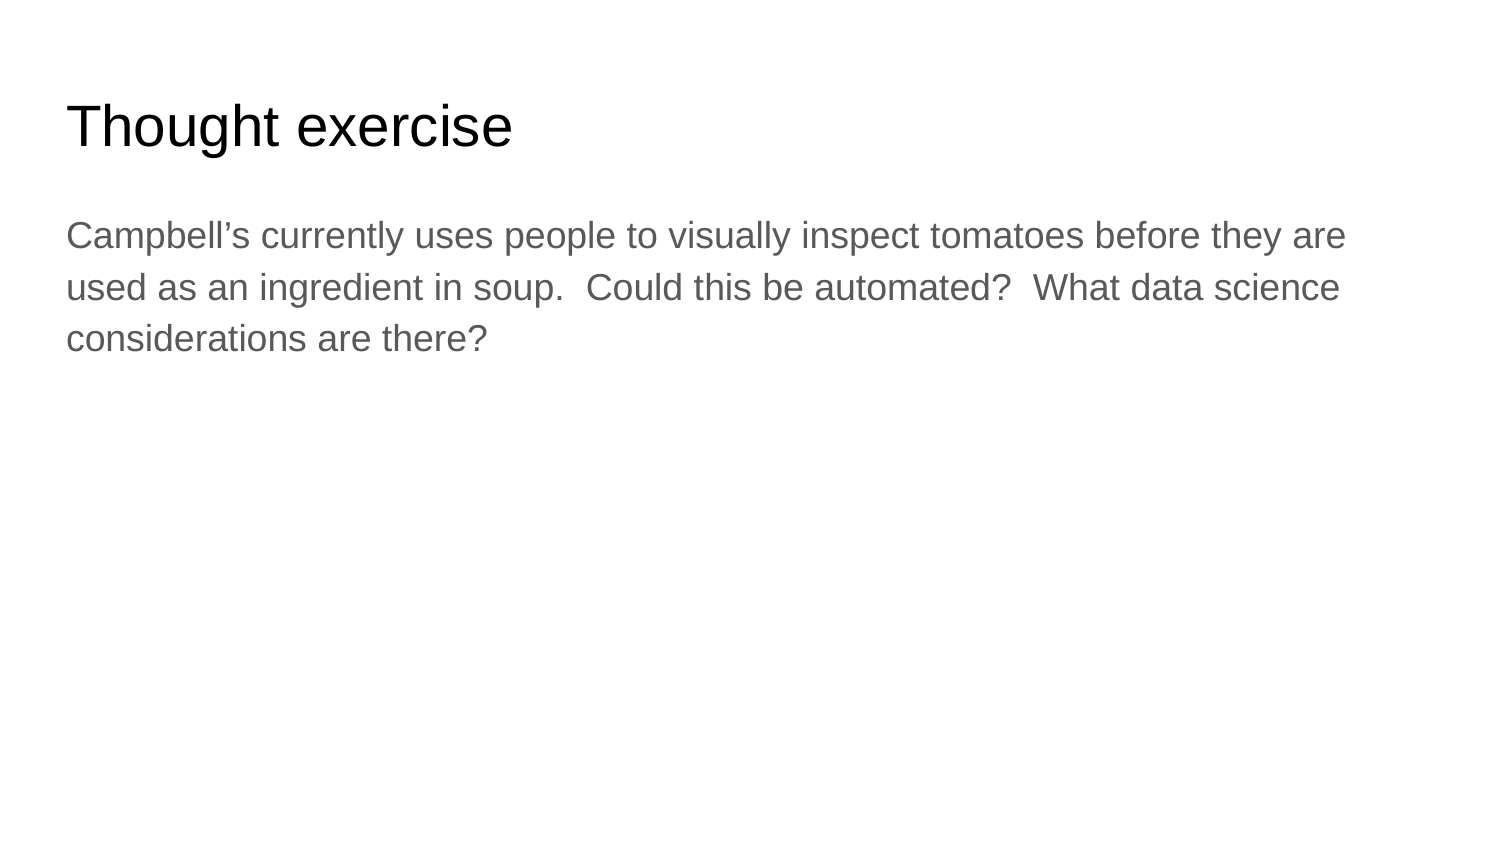

# Thought exercise
Campbell’s currently uses people to visually inspect tomatoes before they are used as an ingredient in soup.  Could this be automated?  What data science considerations are there?